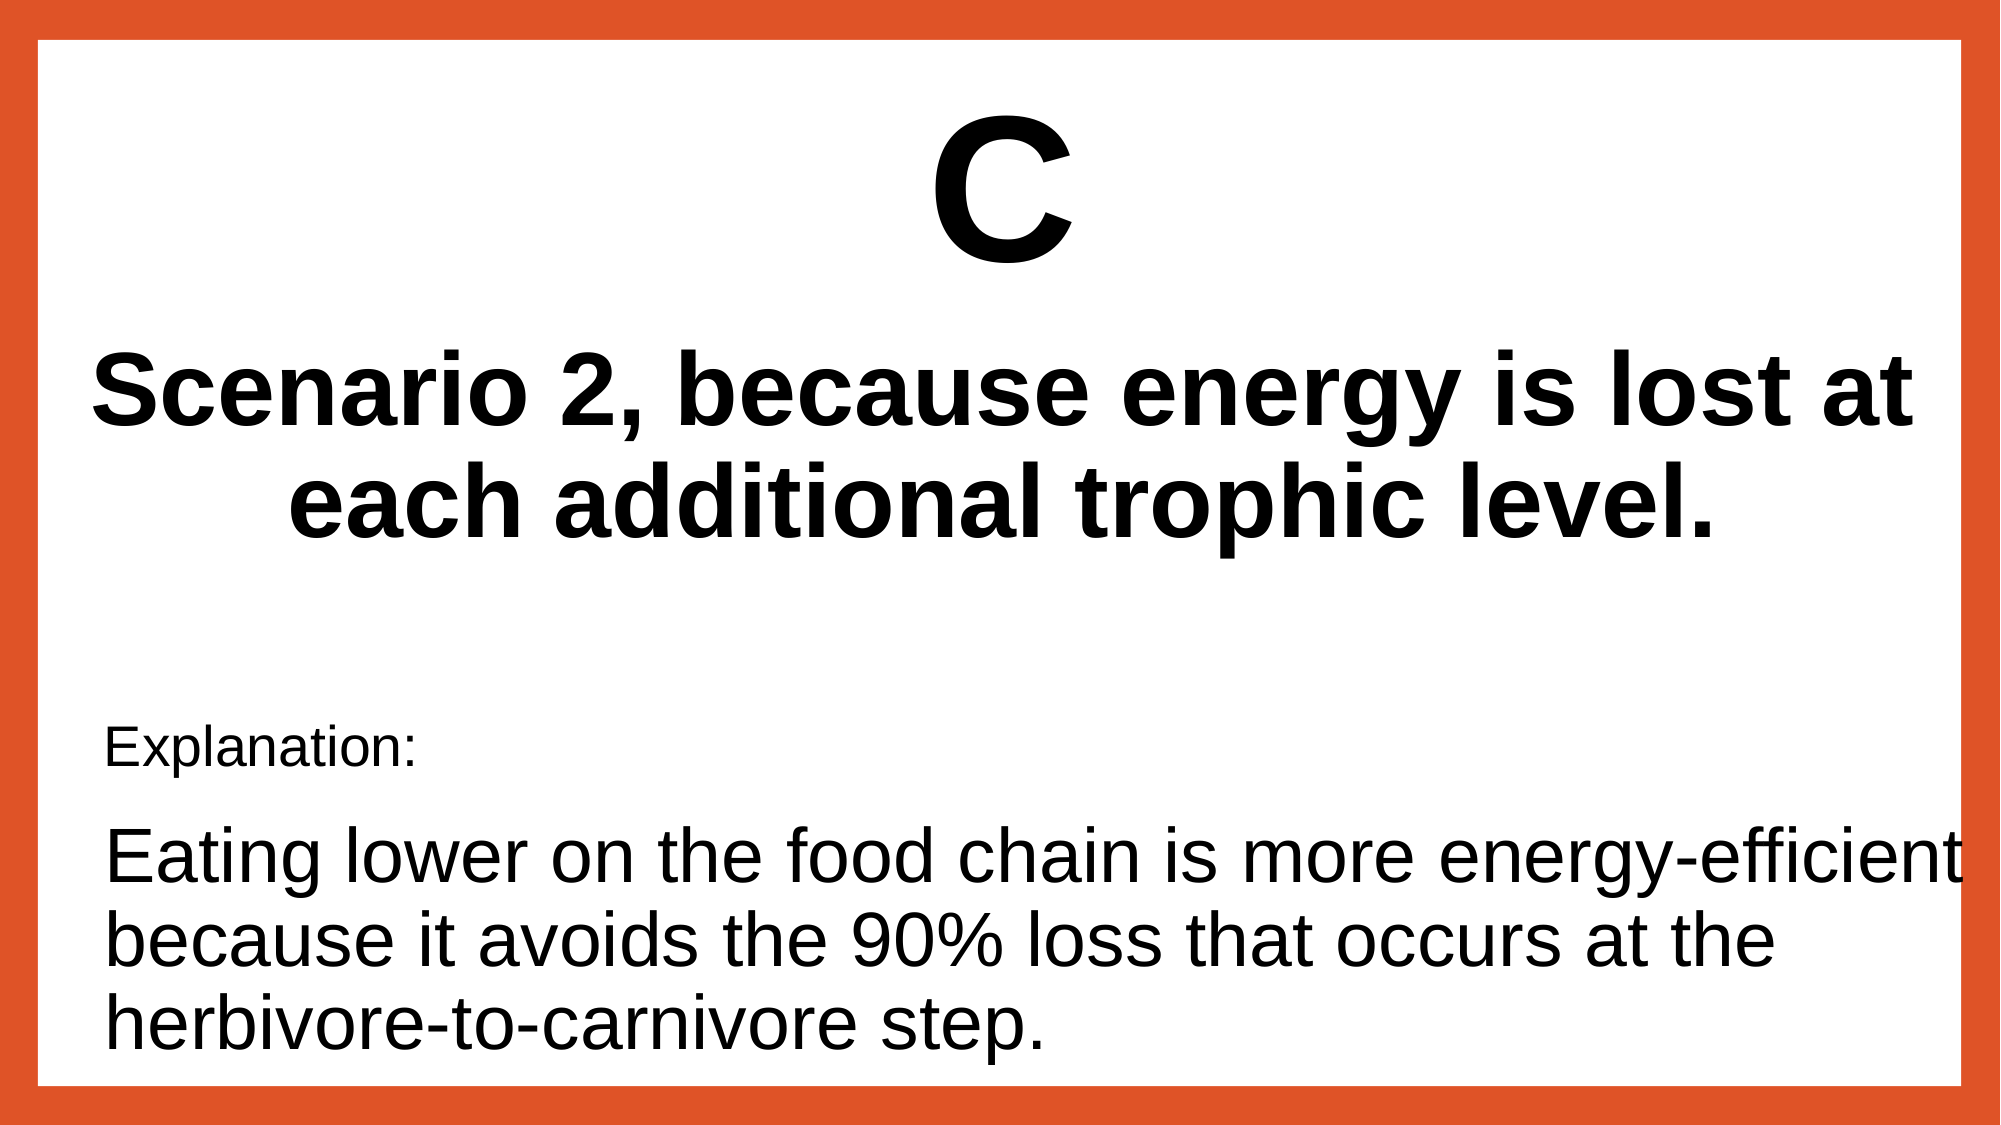

C
Scenario 2, because energy is lost at each additional trophic level.

Explanation:
Eating lower on the food chain is more energy-efficient because it avoids the 90% loss that occurs at the herbivore-to-carnivore step.